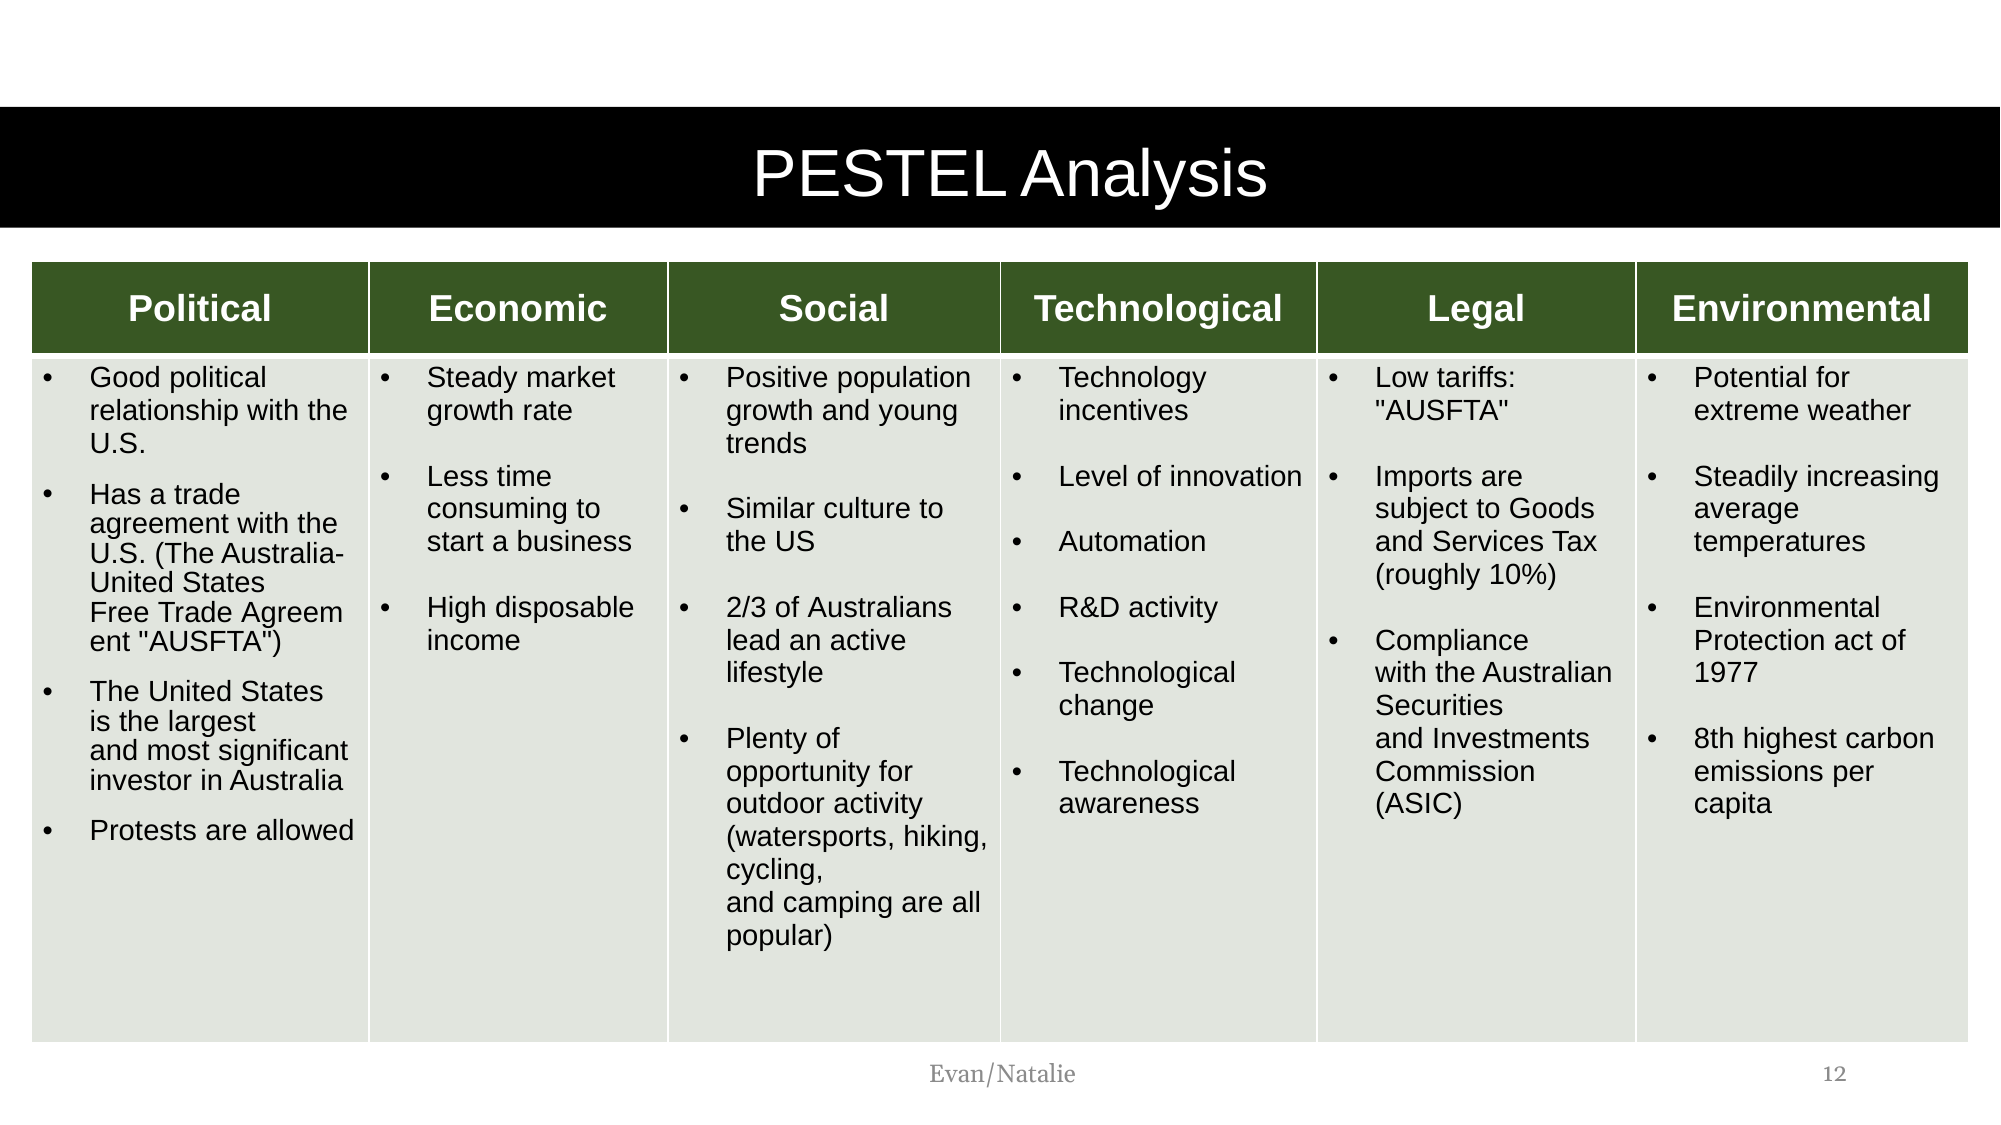

# PESTEL Analysis
| Political | Economic | Social | Technological | Legal | Environmental |
| --- | --- | --- | --- | --- | --- |
| Good political relationship with the U.S. Has a trade agreement with the U.S. (The Australia-United States Free Trade Agreement "AUSFTA") The United States is the largest and most significant investor in Australia Protests are allowed | Steady market growth rate Less time consuming to start a business High disposable income | Positive population growth and young trends Similar culture to the US 2/3 of Australians lead an active lifestyle Plenty of opportunity for outdoor activity (watersports, hiking, cycling, and camping are all popular) | Technology incentives Level of innovation Automation R&D activity Technological change Technological awareness | Low tariffs: "AUSFTA" Imports are subject to Goods and Services Tax (roughly 10%) Compliance with the Australian Securities and Investments Commission (ASIC) | Potential for extreme weather Steadily increasing average temperatures Environmental Protection act of 1977 8th highest carbon emissions per capita |
Evan/Natalie
12